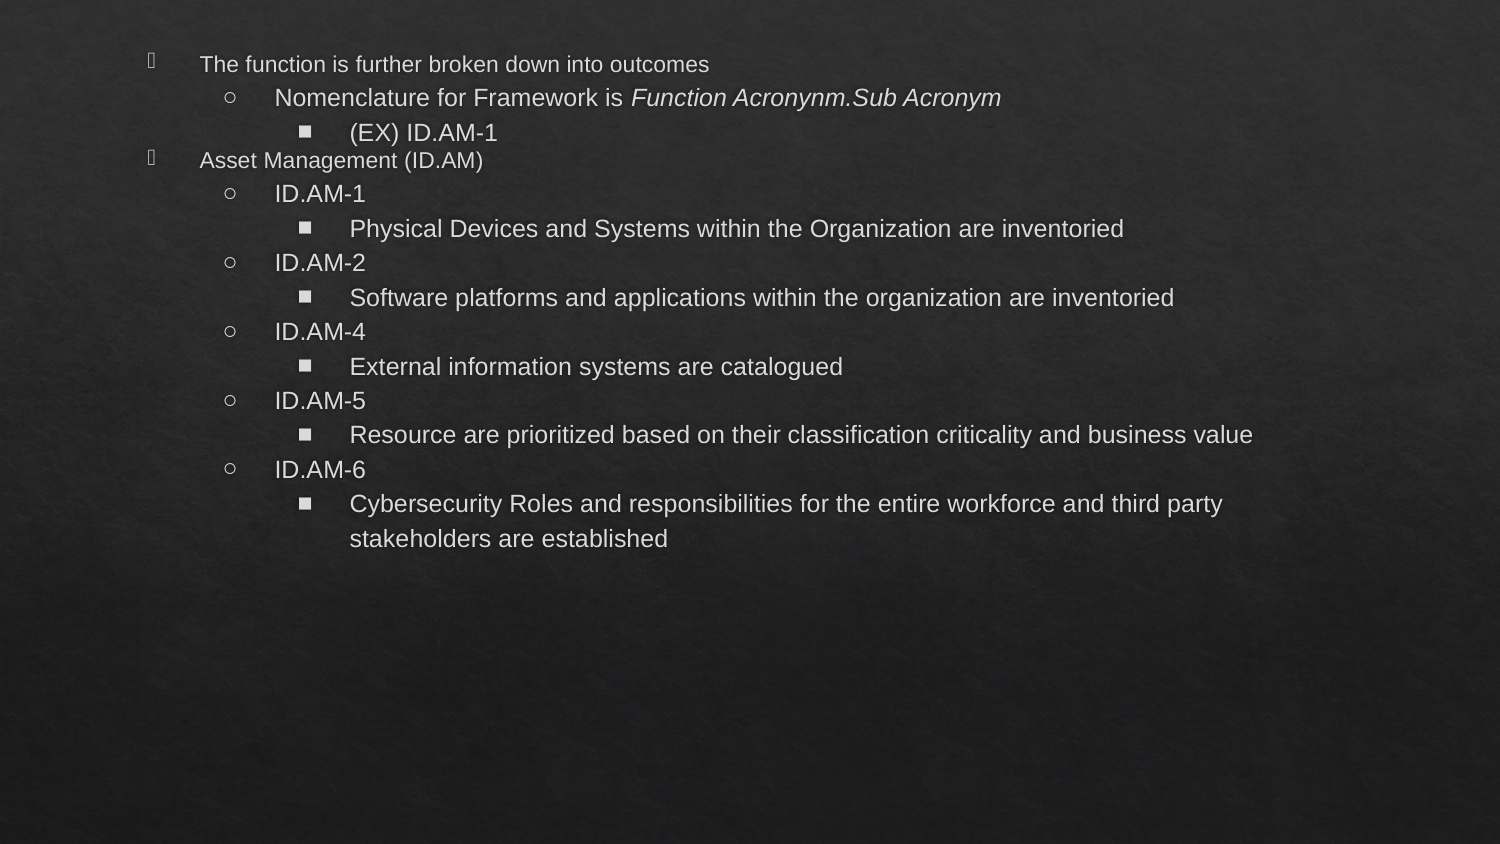

The function is further broken down into outcomes
Nomenclature for Framework is Function Acronynm.Sub Acronym
(EX) ID.AM-1
Asset Management (ID.AM)
ID.AM-1
Physical Devices and Systems within the Organization are inventoried
ID.AM-2
Software platforms and applications within the organization are inventoried
ID.AM-4
External information systems are catalogued
ID.AM-5
Resource are prioritized based on their classification criticality and business value
ID.AM-6
Cybersecurity Roles and responsibilities for the entire workforce and third party stakeholders are established